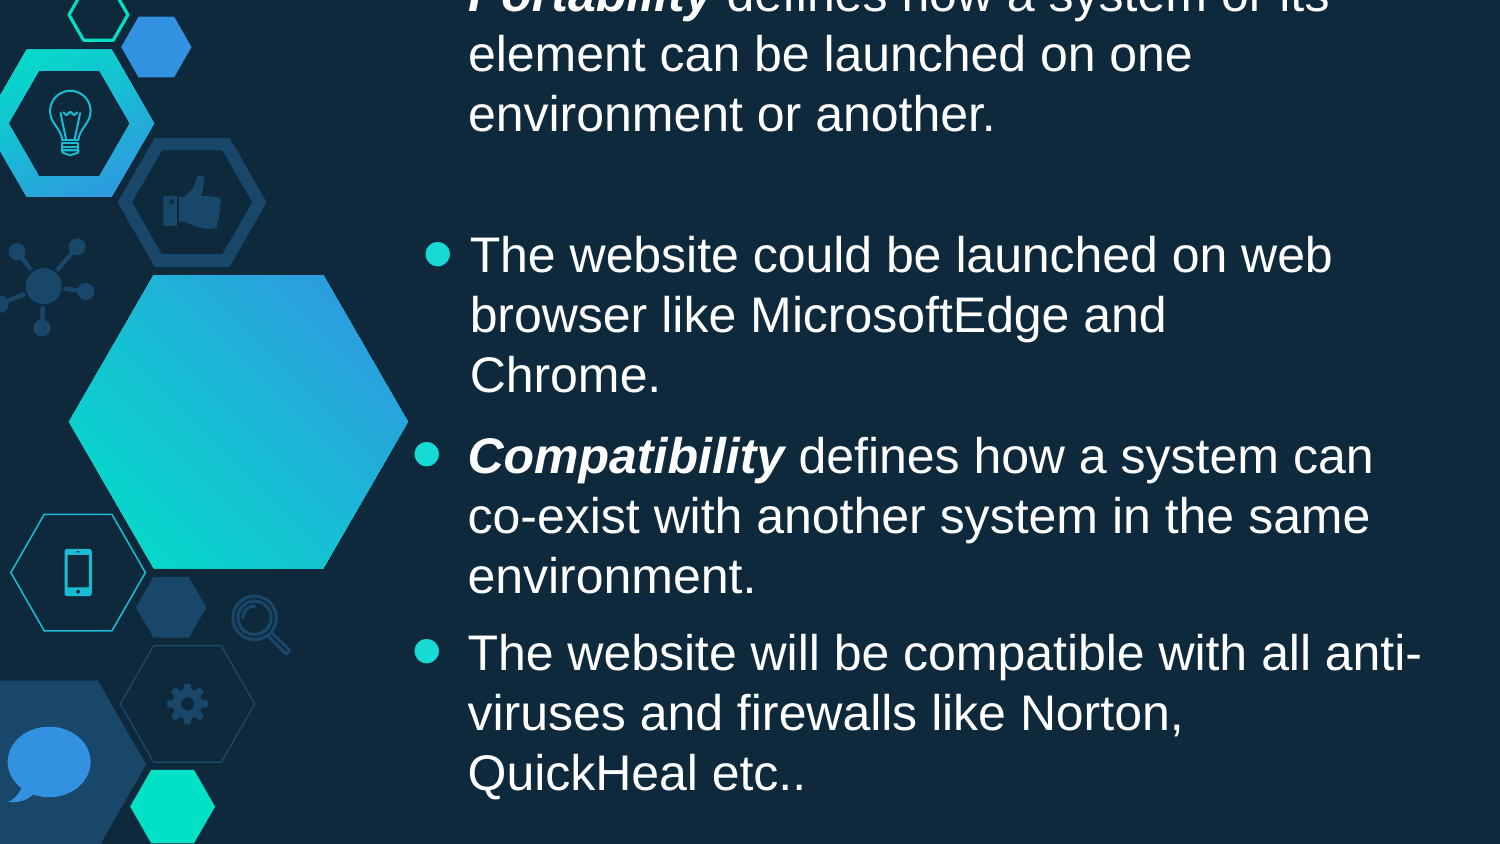

The website could be launched on web browser like MicrosoftEdge and Chrome.
# Portability defines how a system or its element can be launched on one environment or another.
Compatibility defines how a system can co-exist with another system in the same environment.
The website will be compatible with all anti-viruses and firewalls like Norton, QuickHeal etc..